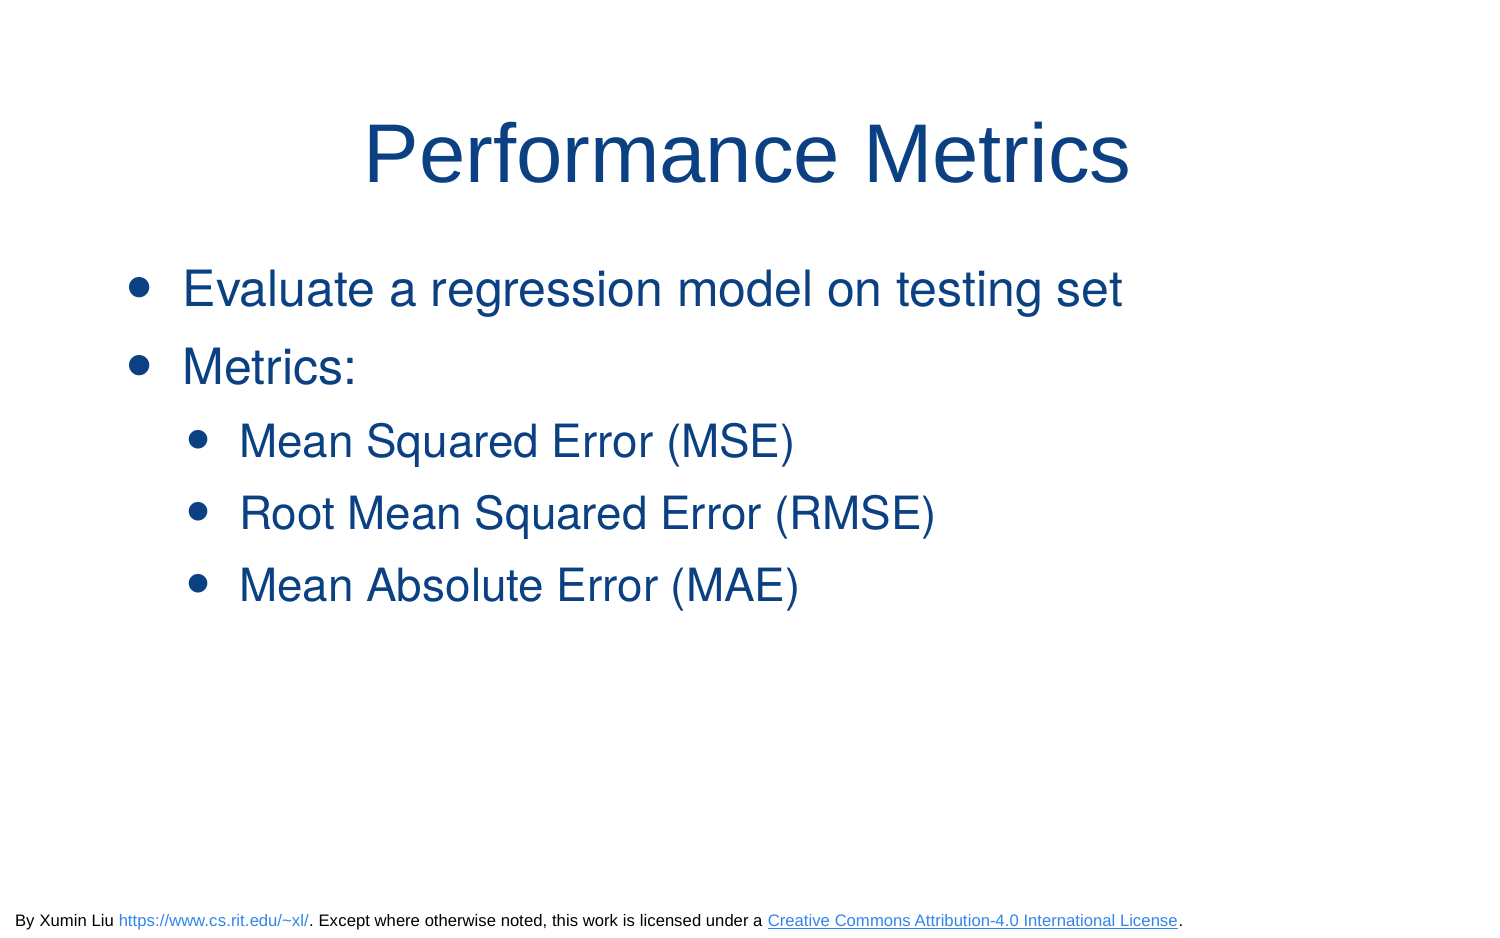

# Performance Metrics
Evaluate a regression model on testing set
Metrics:
Mean Squared Error (MSE)
Root Mean Squared Error (RMSE)
Mean Absolute Error (MAE)